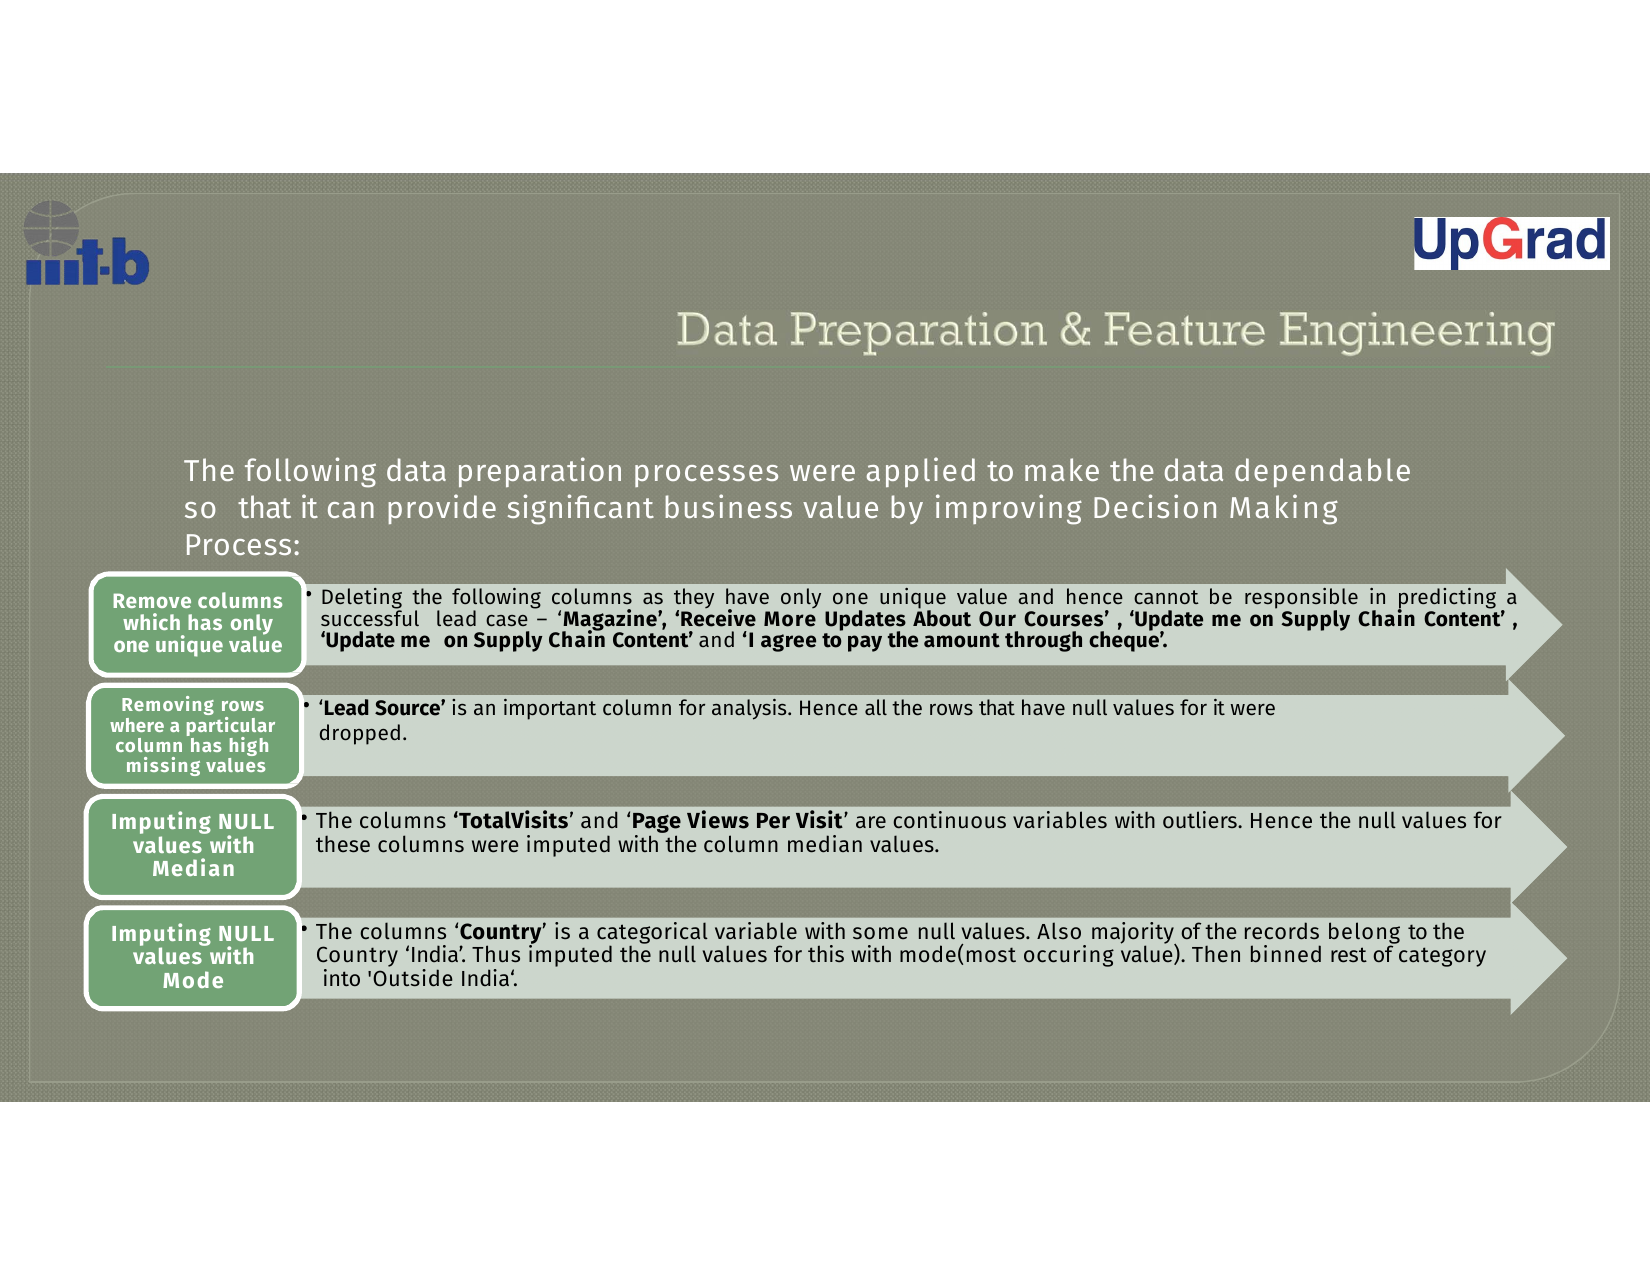

The following data preparation processes were applied to make the data dependable so  that it can provide significant business value by improving Decision Making Process:

Deleting the following columns as they have only one unique value and hence cannot be responsible in predicting a successful  lead case – ‘Magazine’, ‘Receive More Updates About Our Courses’ , ‘Update me on Supply Chain Content’ , ‘Update me  on Supply Chain Content’ and ‘I agree to pay the amount through cheque’.
Remove columns  which has only  one unique value

Removing rows  where a particular  column has high  missing values
‘Lead Source’ is an important column for analysis. Hence all the rows that have null values for it were dropped.

The columns ‘TotalVisits’ and ‘Page Views Per Visit’ are continuous variables with outliers. Hence the null values for  these columns were imputed with the column median values.
Imputing NULL  values with  Median

The columns ‘Country’ is a categorical variable with some null values. Also majority of the records belong to the  Country ‘India’. Thus imputed the null values for this with mode(most occuring value). Then binned rest of category  into 'Outside India‘.
Imputing NULL  values with  Mode